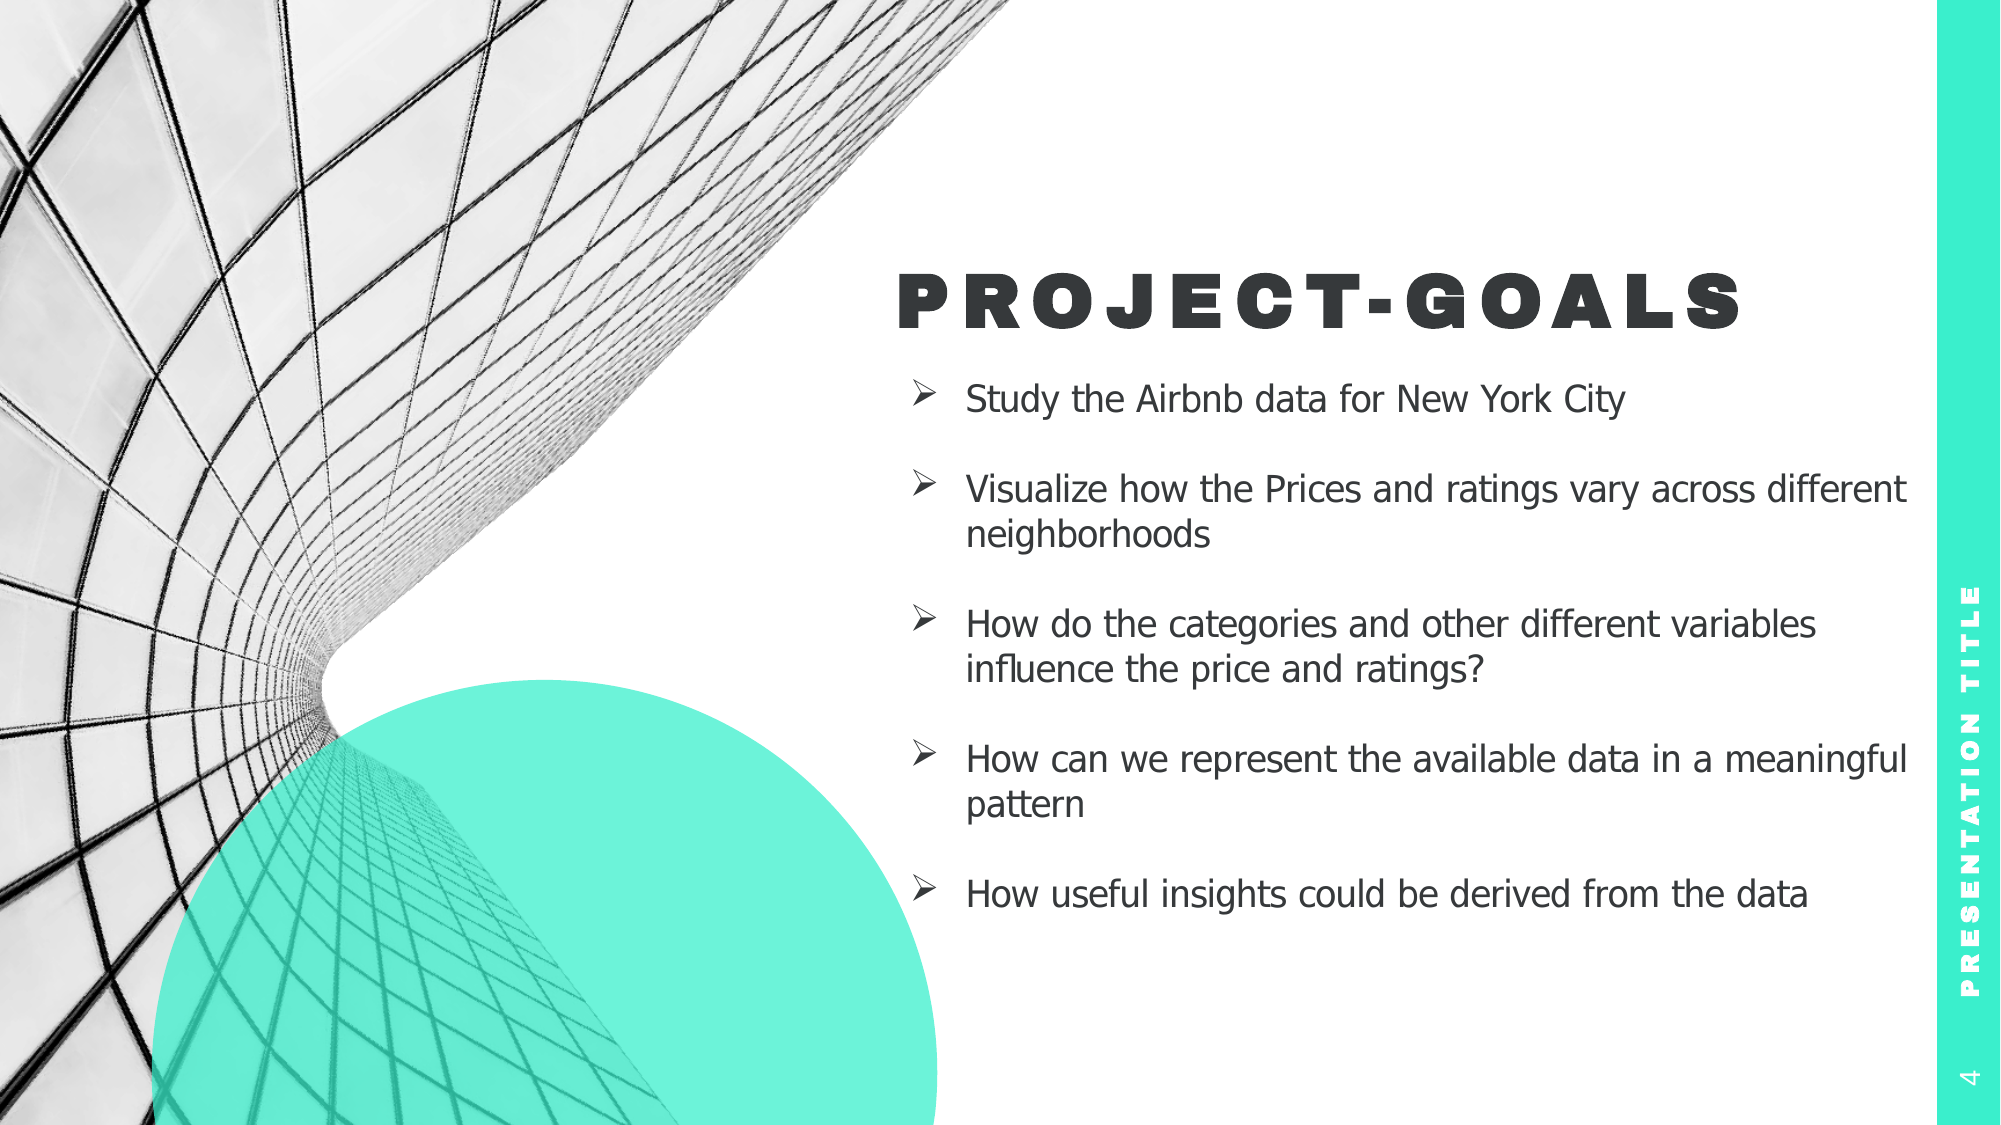

# project-GOALS
Study the Airbnb data for New York City

Visualize how the Prices and ratings vary across different neighborhoods

How do the categories and other different variables influence the price and ratings?

How can we represent the available data in a meaningful pattern

How useful insights could be derived from the data
Presentation Title
4